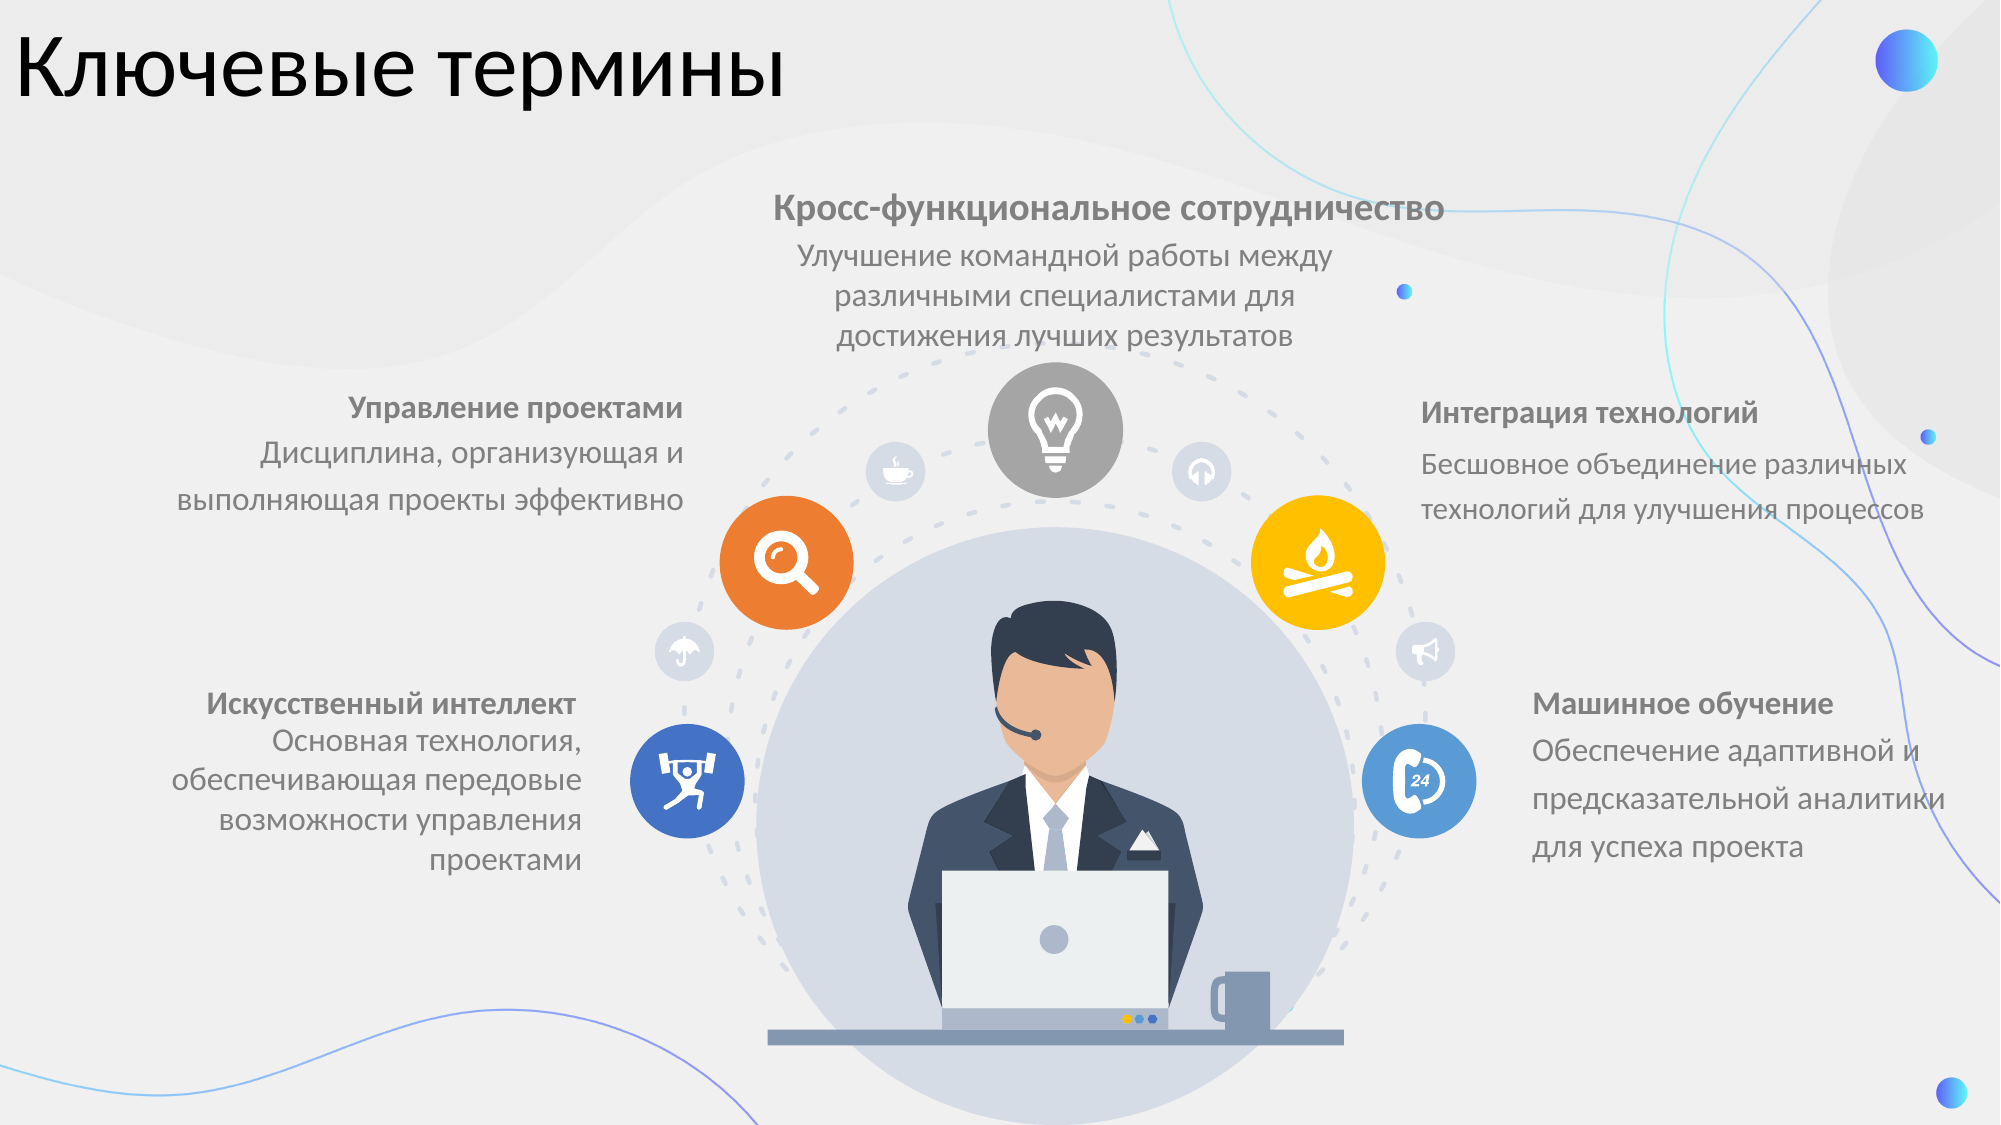

# Ключевые термины
Кросс-функциональное сотрудничество
Улучшение командной работы между различными специалистами для достижения лучших результатов

Управление проектами
Дисциплина, организующая и выполняющая проекты эффективно
Интеграция технологий
Бесшовное объединение различных технологий для улучшения процессов

Искусственный интеллект
Основная технология, обеспечивающая передовые возможности управления проектами
Машинное обучение
Обеспечение адаптивной и предсказательной аналитики для успеха проекта